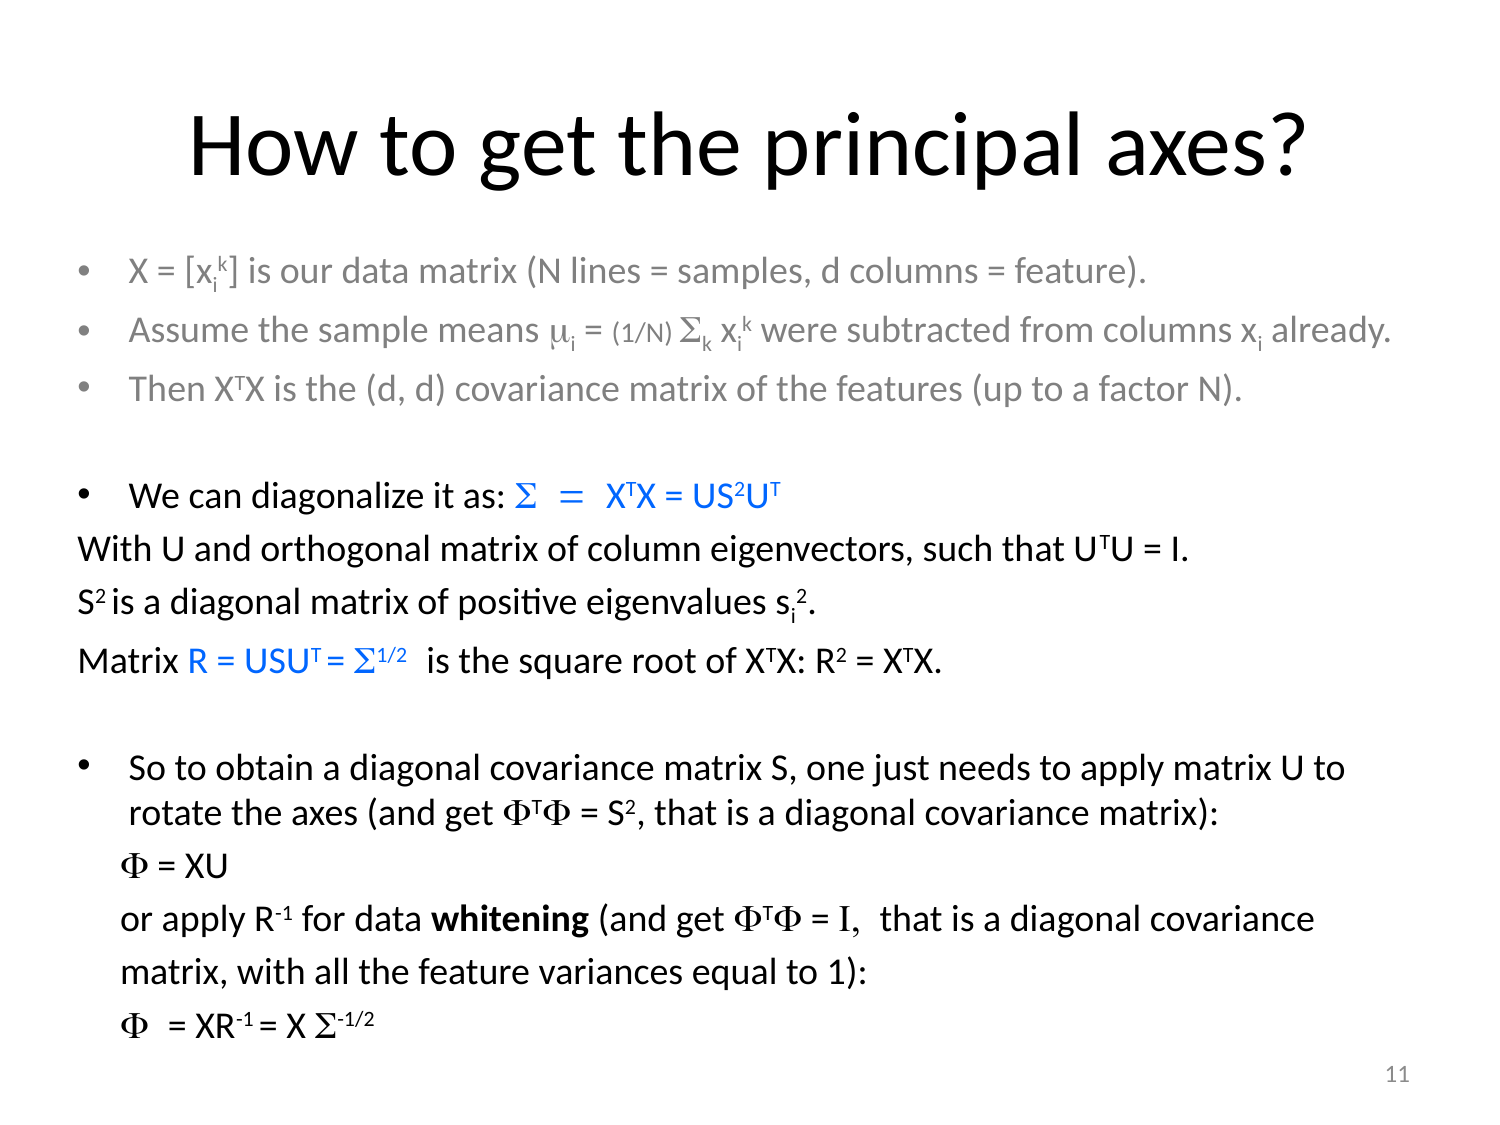

# How to get the principal axes?
X = [xik] is our data matrix (N lines = samples, d columns = feature).
Assume the sample means μi = (1/N) Σk xik were subtracted from columns xi already.
Then XTX is the (d, d) covariance matrix of the features (up to a factor N).

We can diagonalize it as: Σ = XTX = US2UT
With U and orthogonal matrix of column eigenvectors, such that UTU = I.
S2 is a diagonal matrix of positive eigenvalues si2.
Matrix R = USUT = Σ1/2 is the square root of XTX: R2 = XTX.

So to obtain a diagonal covariance matrix S, one just needs to apply matrix U to rotate the axes (and get ΦTΦ = S2, that is a diagonal covariance matrix):
     Φ = XU
     or apply R-1 for data whitening (and get ΦTΦ = Ι, that is a diagonal covariance
     matrix, with all the feature variances equal to 1):
     Φ = XR-1 = X Σ-1/2

11